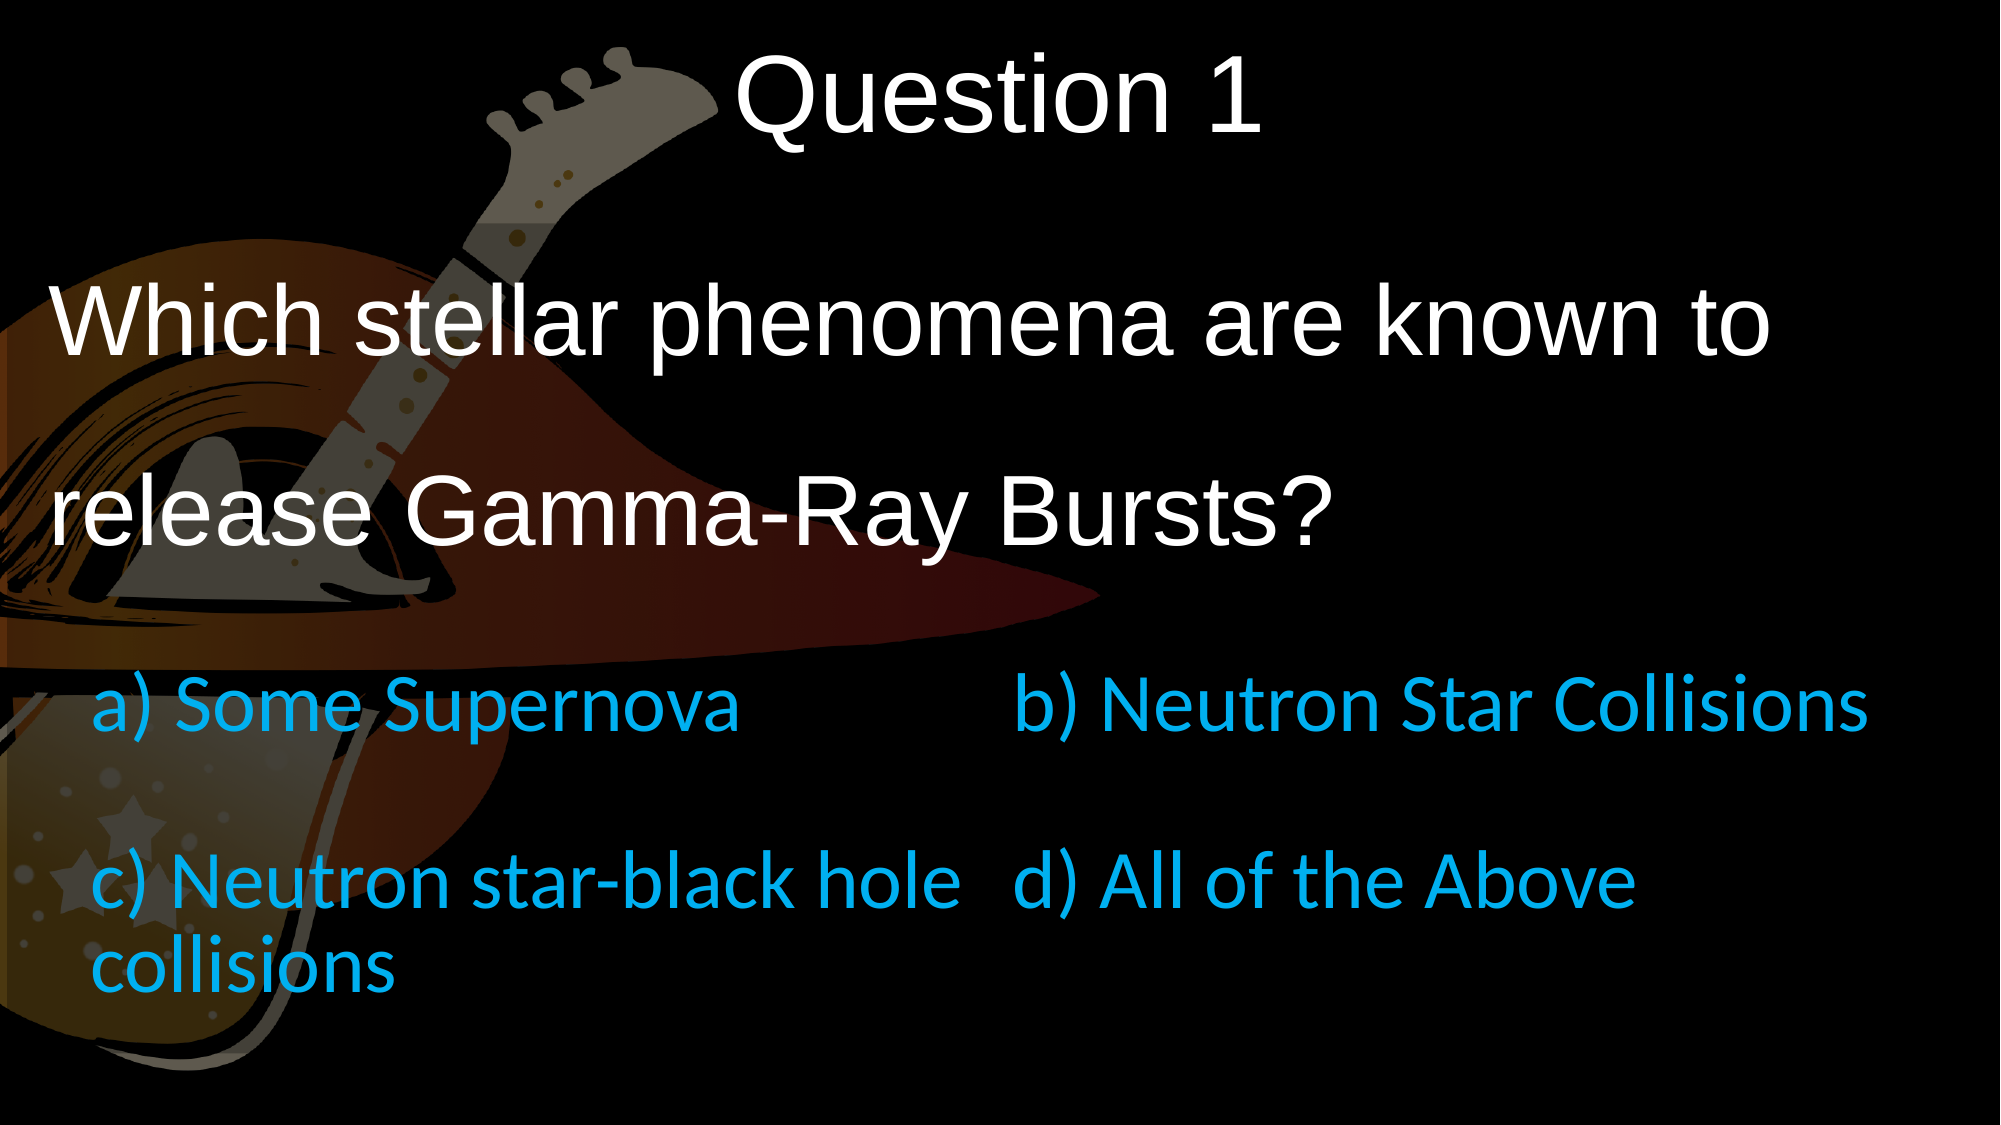

Question 1
Which stellar phenomena are known to release Gamma-Ray Bursts?

| Some Supernova | b) Neutron Star Collisions |
| --- | --- |
| c) Neutron star-black hole collisions | d) All of the Above |